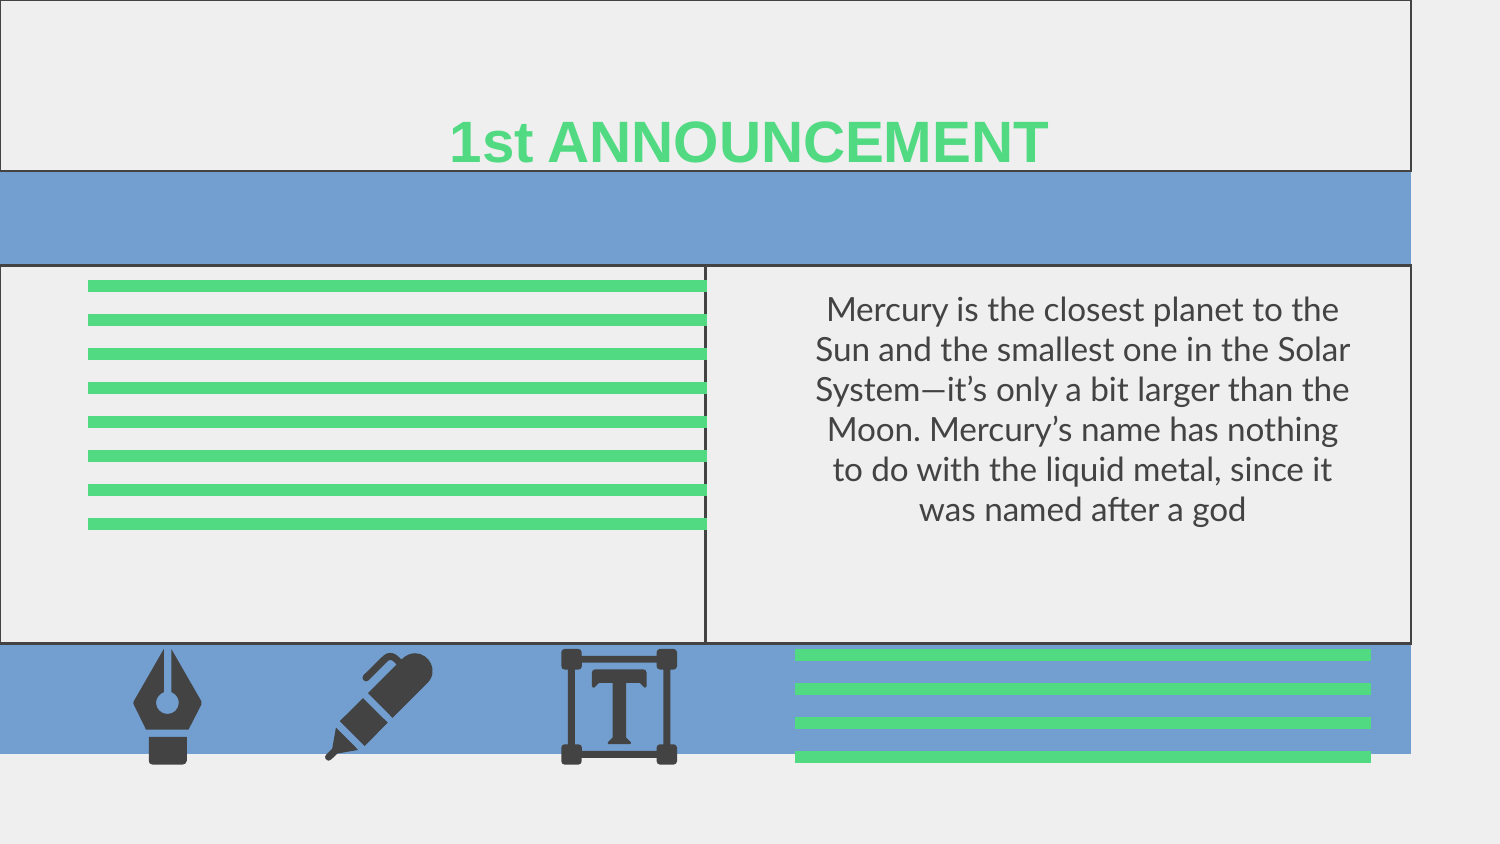

# 1st ANNOUNCEMENT
Mercury is the closest planet to the Sun and the smallest one in the Solar System—it’s only a bit larger than the Moon. Mercury’s name has nothing to do with the liquid metal, since it was named after a god